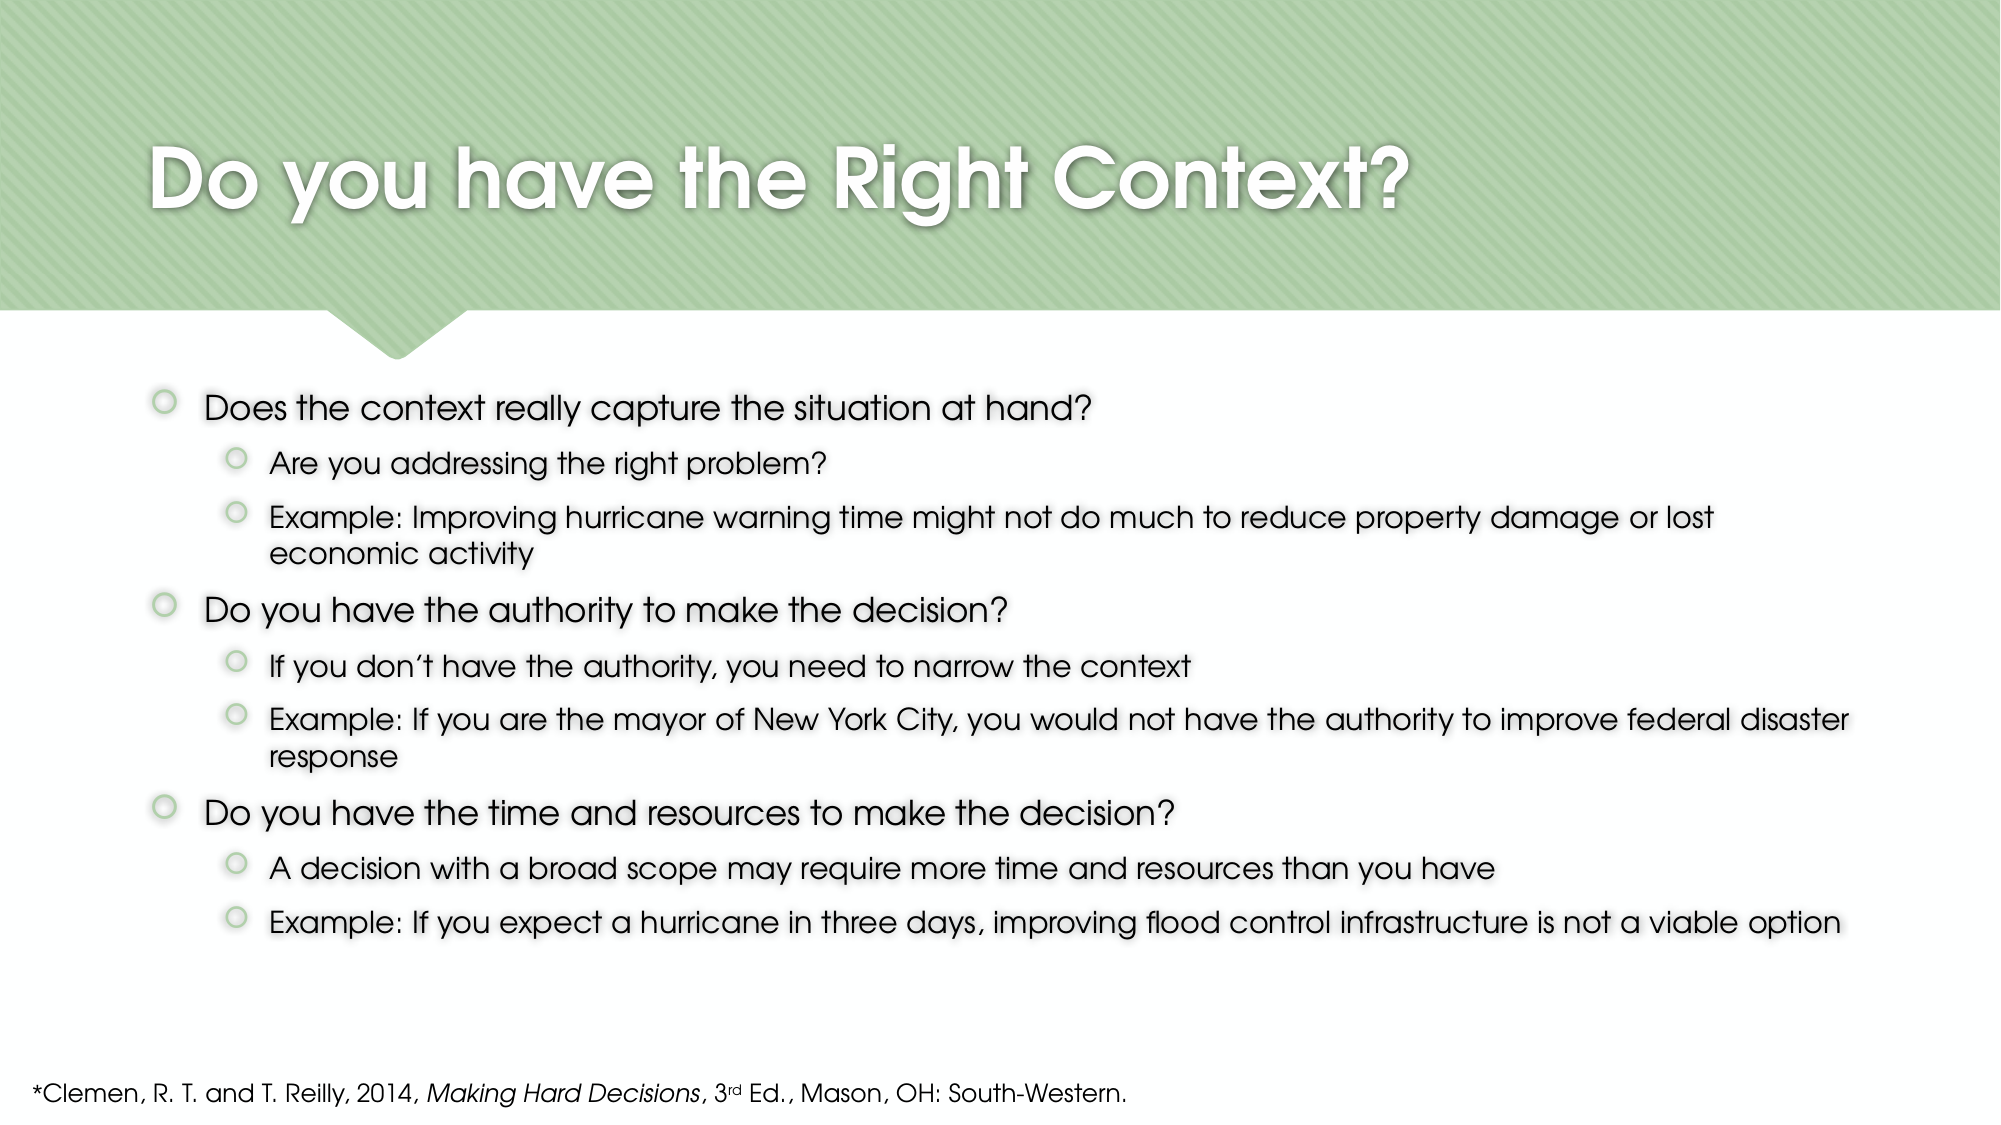

# Do you have the Right Context?
Does the context really capture the situation at hand?
Are you addressing the right problem?
Example: Improving hurricane warning time might not do much to reduce property damage or lost economic activity
Do you have the authority to make the decision?
If you don’t have the authority, you need to narrow the context
Example: If you are the mayor of New York City, you would not have the authority to improve federal disaster response
Do you have the time and resources to make the decision?
A decision with a broad scope may require more time and resources than you have
Example: If you expect a hurricane in three days, improving flood control infrastructure is not a viable option
*Clemen, R. T. and T. Reilly, 2014, Making Hard Decisions, 3rd Ed., Mason, OH: South-Western.